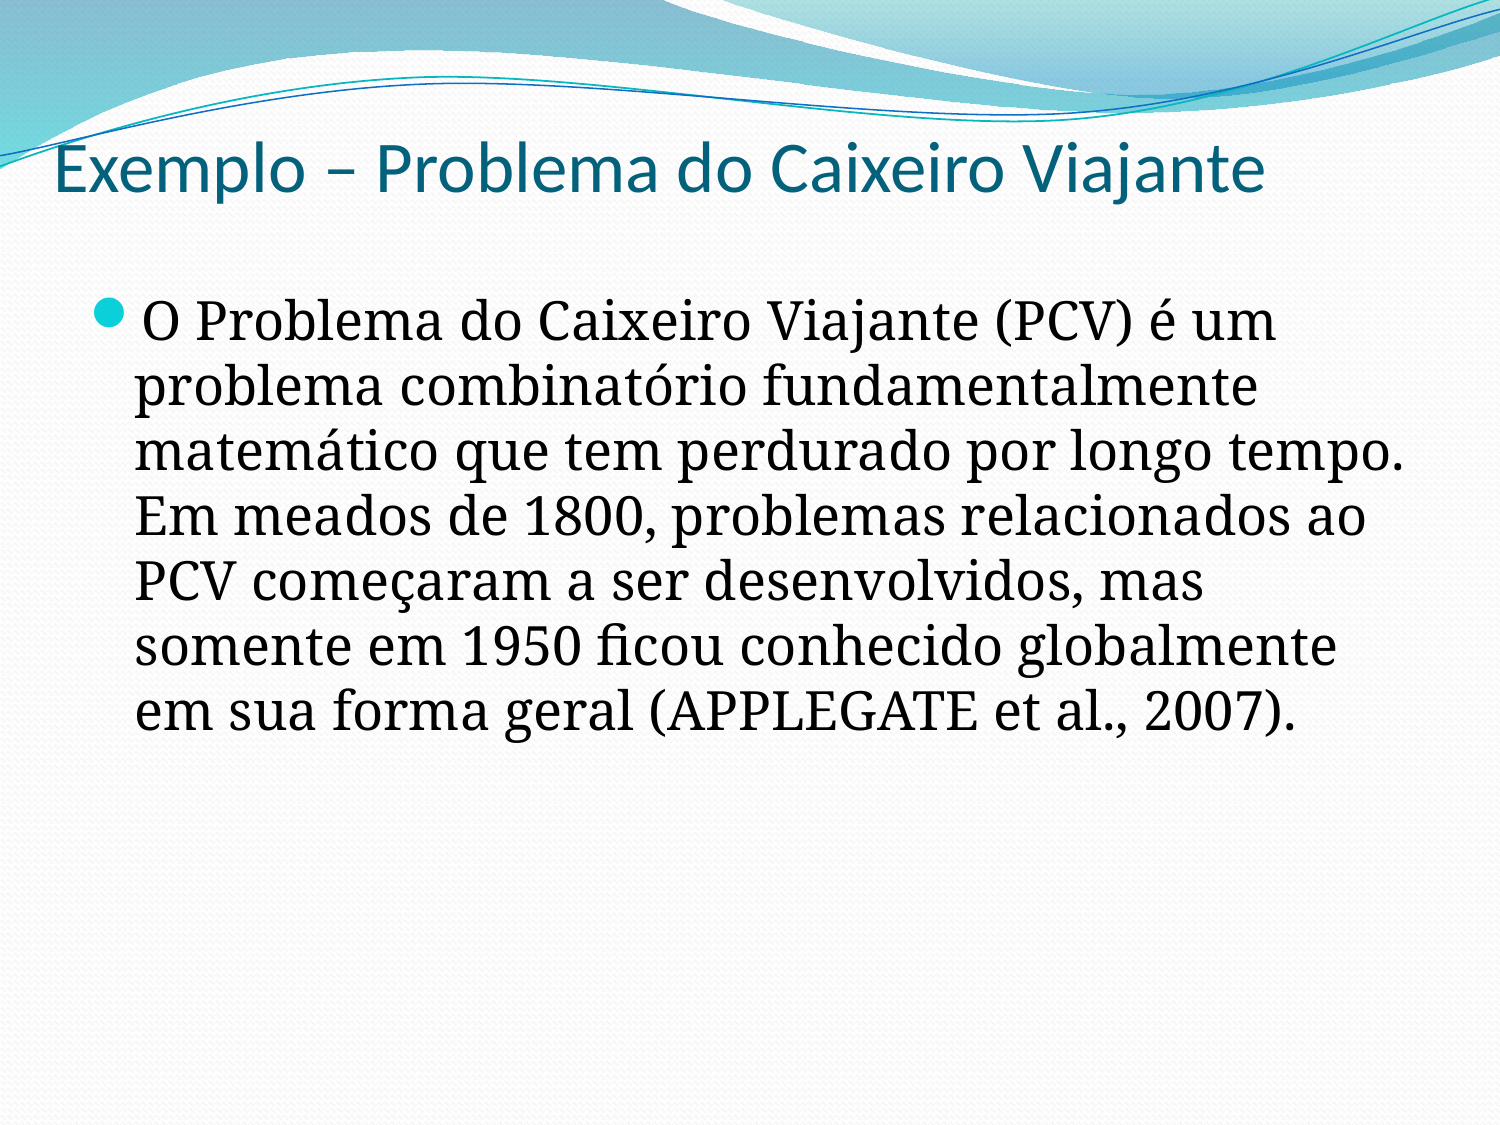

# Exemplo – Problema do Caixeiro Viajante
O Problema do Caixeiro Viajante (PCV) é um problema combinatório fundamentalmente matemático que tem perdurado por longo tempo. Em meados de 1800, problemas relacionados ao PCV começaram a ser desenvolvidos, mas somente em 1950 ficou conhecido globalmente em sua forma geral (APPLEGATE et al., 2007).